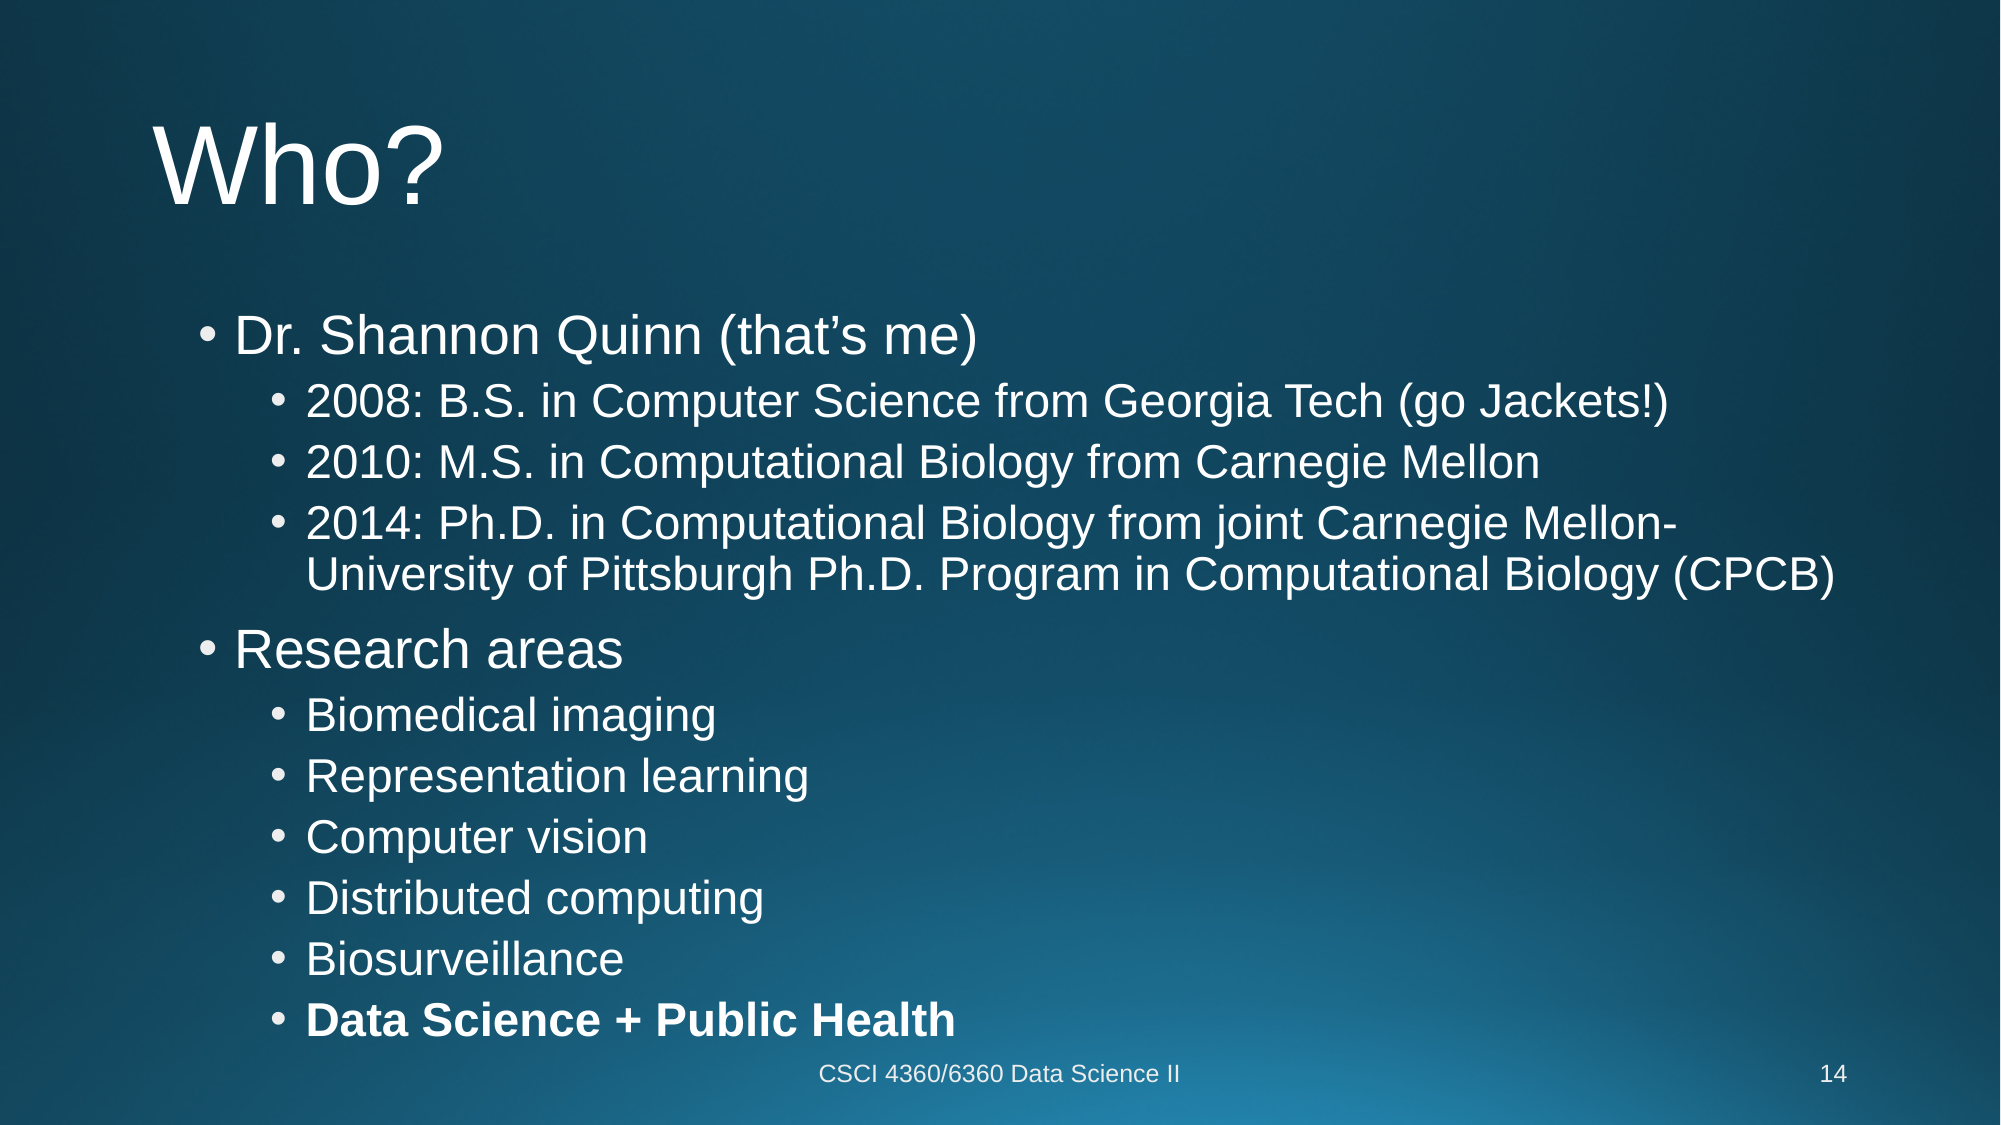

# Who?
Dr. Shannon Quinn (that’s me)
2008: B.S. in Computer Science from Georgia Tech (go Jackets!)
2010: M.S. in Computational Biology from Carnegie Mellon
2014: Ph.D. in Computational Biology from joint Carnegie Mellon-University of Pittsburgh Ph.D. Program in Computational Biology (CPCB)
Research areas
Biomedical imaging
Representation learning
Computer vision
Distributed computing
Biosurveillance
Data Science + Public Health
CSCI 4360/6360 Data Science II
14